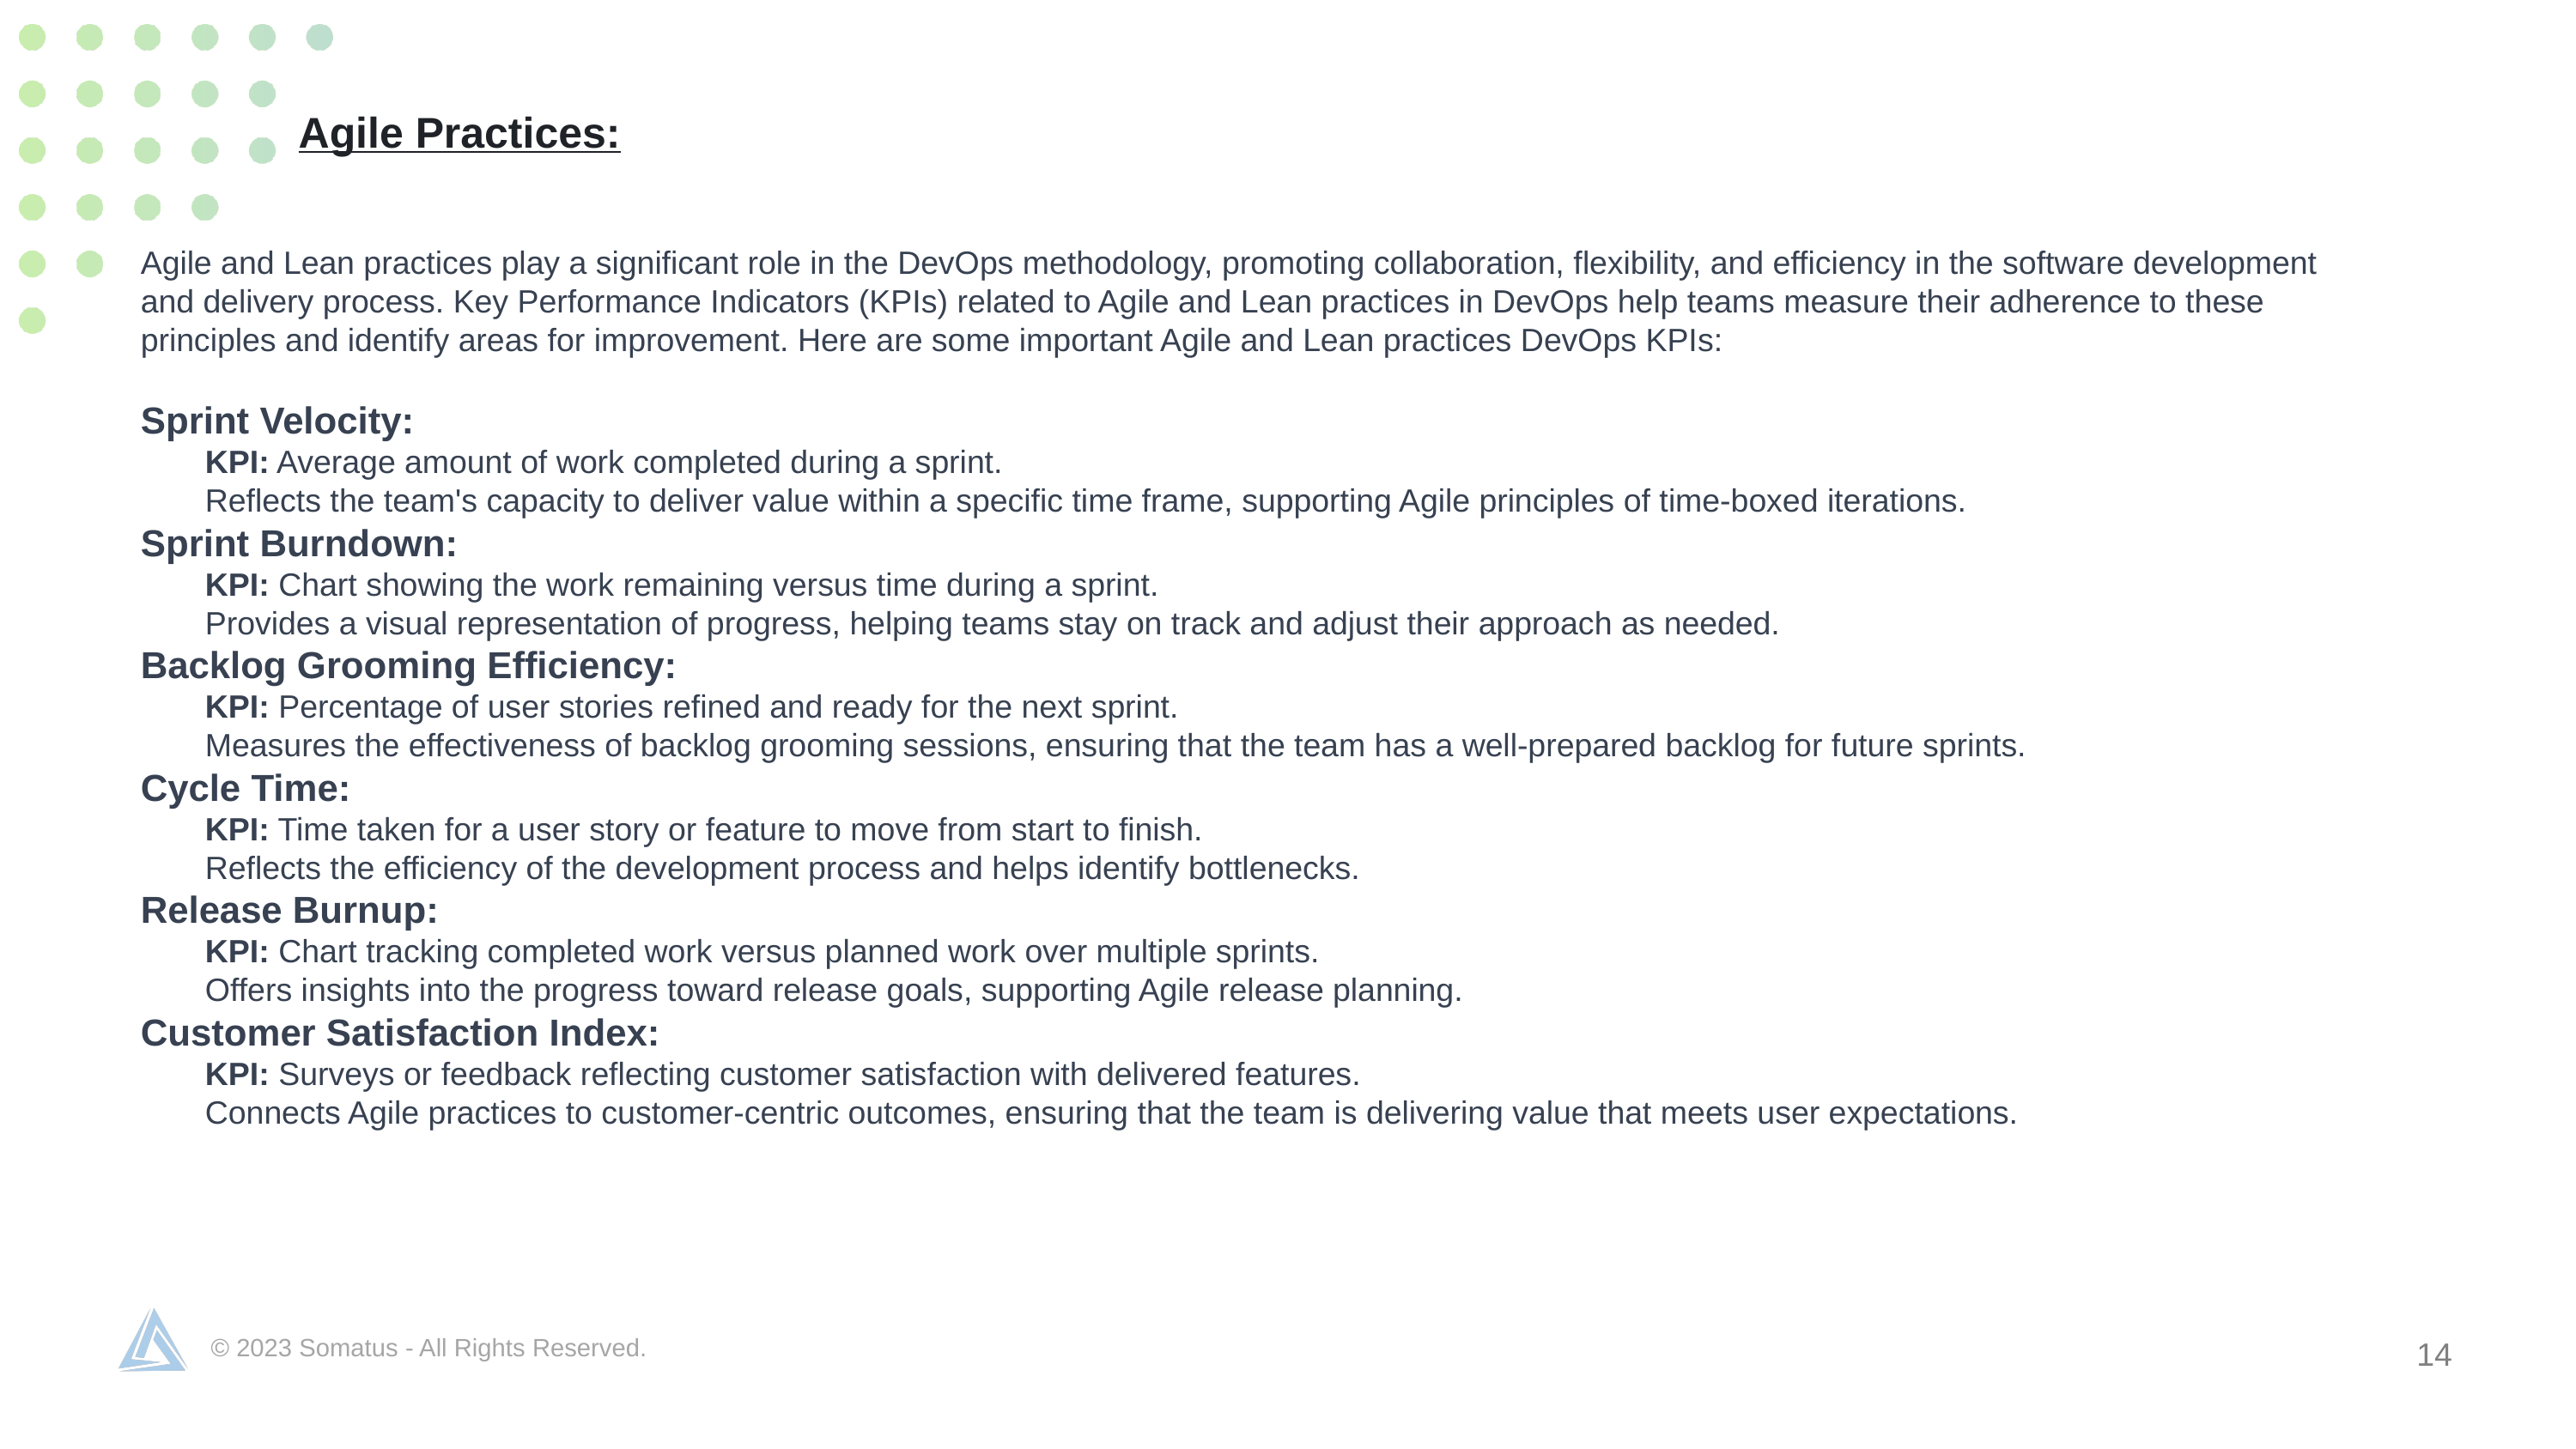

Agile Practices:
Agile and Lean practices play a significant role in the DevOps methodology, promoting collaboration, flexibility, and efficiency in the software development and delivery process. Key Performance Indicators (KPIs) related to Agile and Lean practices in DevOps help teams measure their adherence to these principles and identify areas for improvement. Here are some important Agile and Lean practices DevOps KPIs:

Sprint Velocity:
KPI: Average amount of work completed during a sprint.
Reflects the team's capacity to deliver value within a specific time frame, supporting Agile principles of time-boxed iterations.
Sprint Burndown:
KPI: Chart showing the work remaining versus time during a sprint.
Provides a visual representation of progress, helping teams stay on track and adjust their approach as needed.
Backlog Grooming Efficiency:
KPI: Percentage of user stories refined and ready for the next sprint.
Measures the effectiveness of backlog grooming sessions, ensuring that the team has a well-prepared backlog for future sprints.
Cycle Time:
KPI: Time taken for a user story or feature to move from start to finish.
Reflects the efficiency of the development process and helps identify bottlenecks.
Release Burnup:
KPI: Chart tracking completed work versus planned work over multiple sprints.
Offers insights into the progress toward release goals, supporting Agile release planning.
Customer Satisfaction Index:
KPI: Surveys or feedback reflecting customer satisfaction with delivered features.
Connects Agile practices to customer-centric outcomes, ensuring that the team is delivering value that meets user expectations.